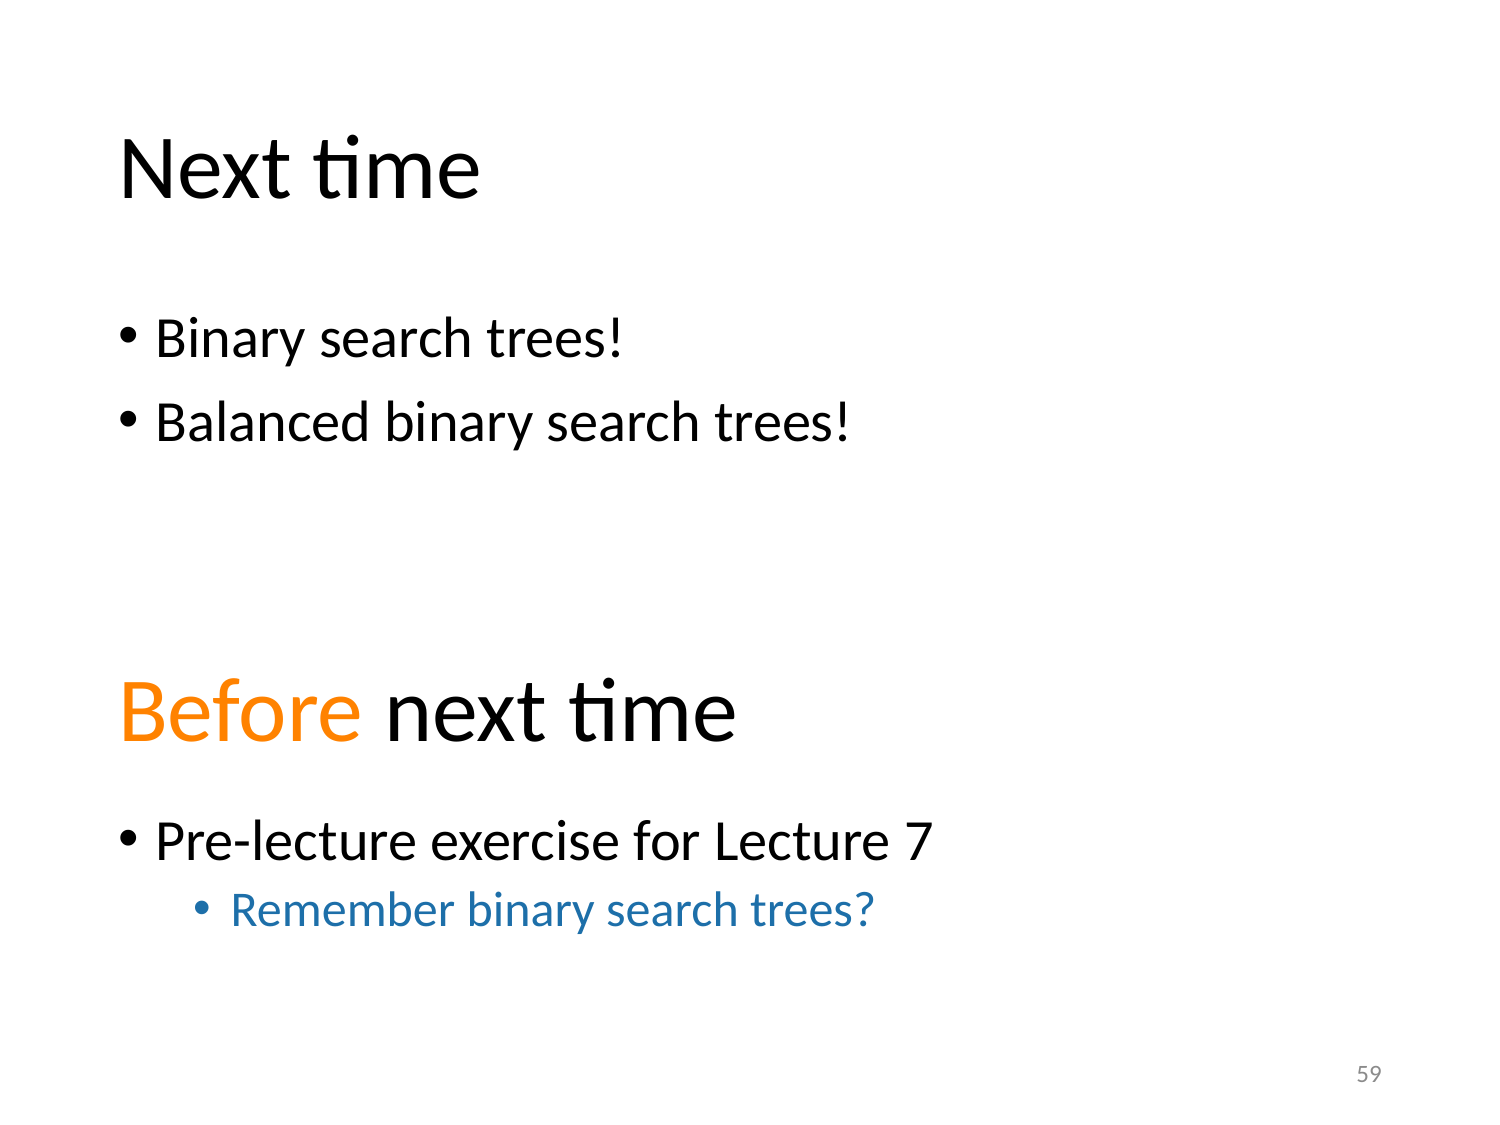

# Next time
Binary search trees!
Balanced binary search trees!

Pre-lecture exercise for Lecture 7
Remember binary search trees?
Before next time
59